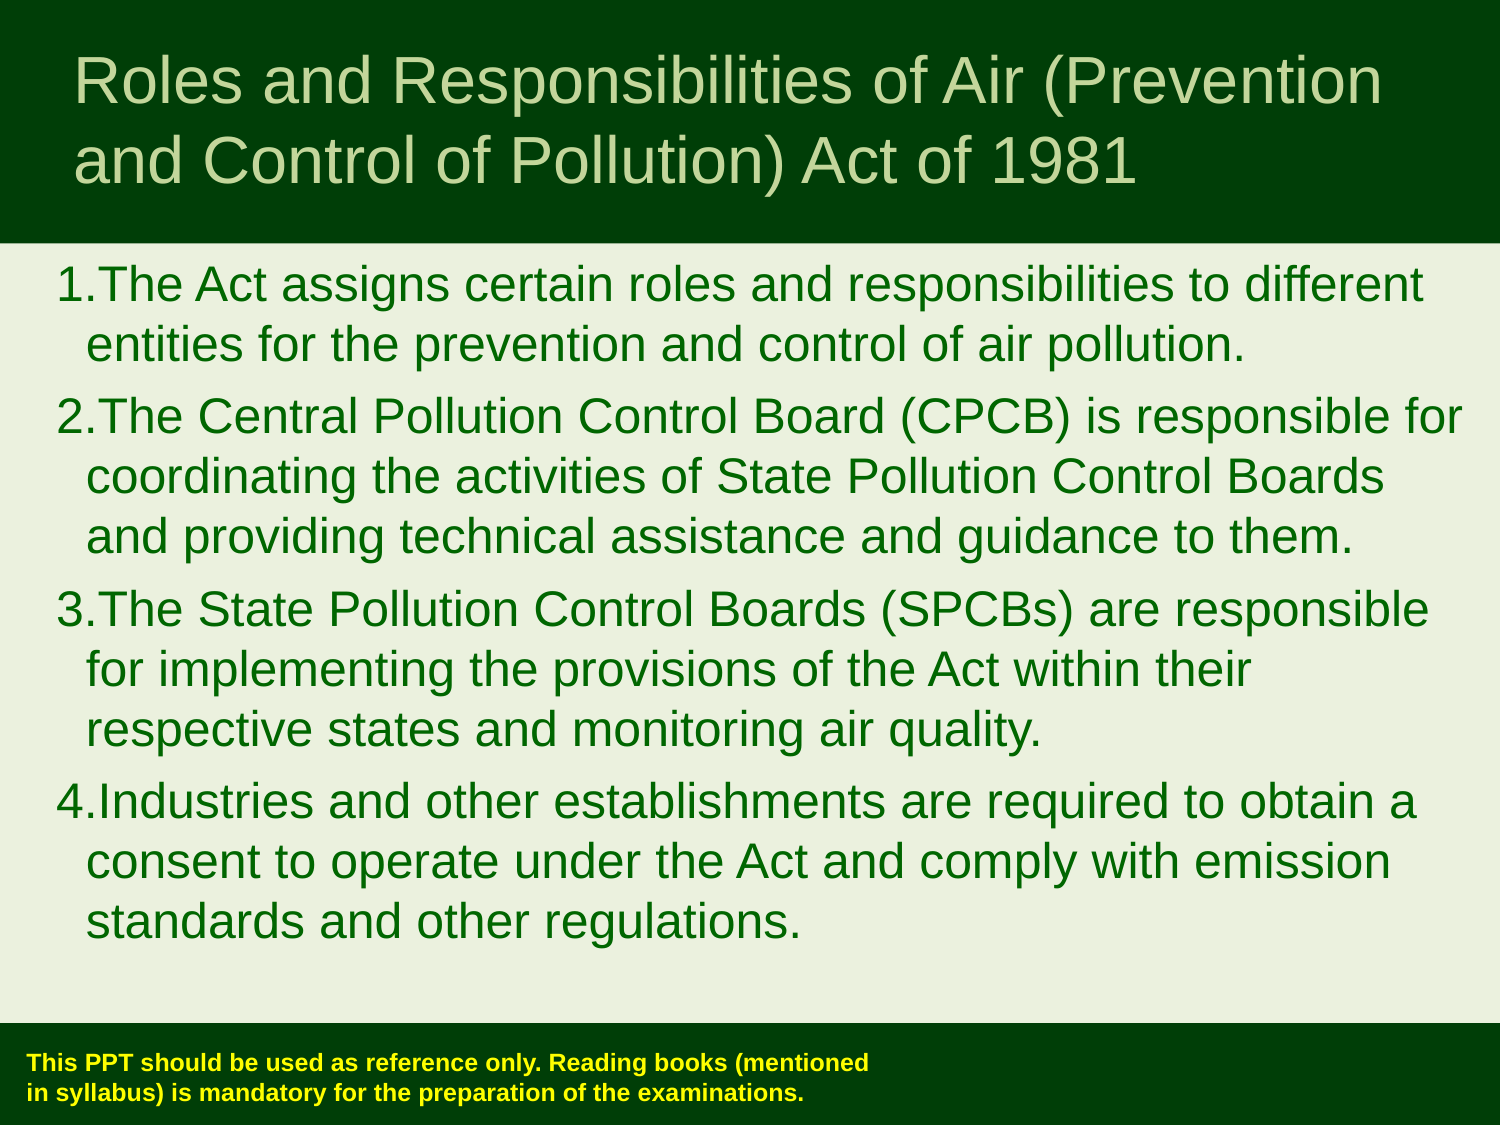

Roles and Responsibilities of Air (Prevention and Control of Pollution) Act of 1981
The Act assigns certain roles and responsibilities to different entities for the prevention and control of air pollution.
The Central Pollution Control Board (CPCB) is responsible for coordinating the activities of State Pollution Control Boards and providing technical assistance and guidance to them.
The State Pollution Control Boards (SPCBs) are responsible for implementing the provisions of the Act within their respective states and monitoring air quality.
Industries and other establishments are required to obtain a consent to operate under the Act and comply with emission standards and other regulations.